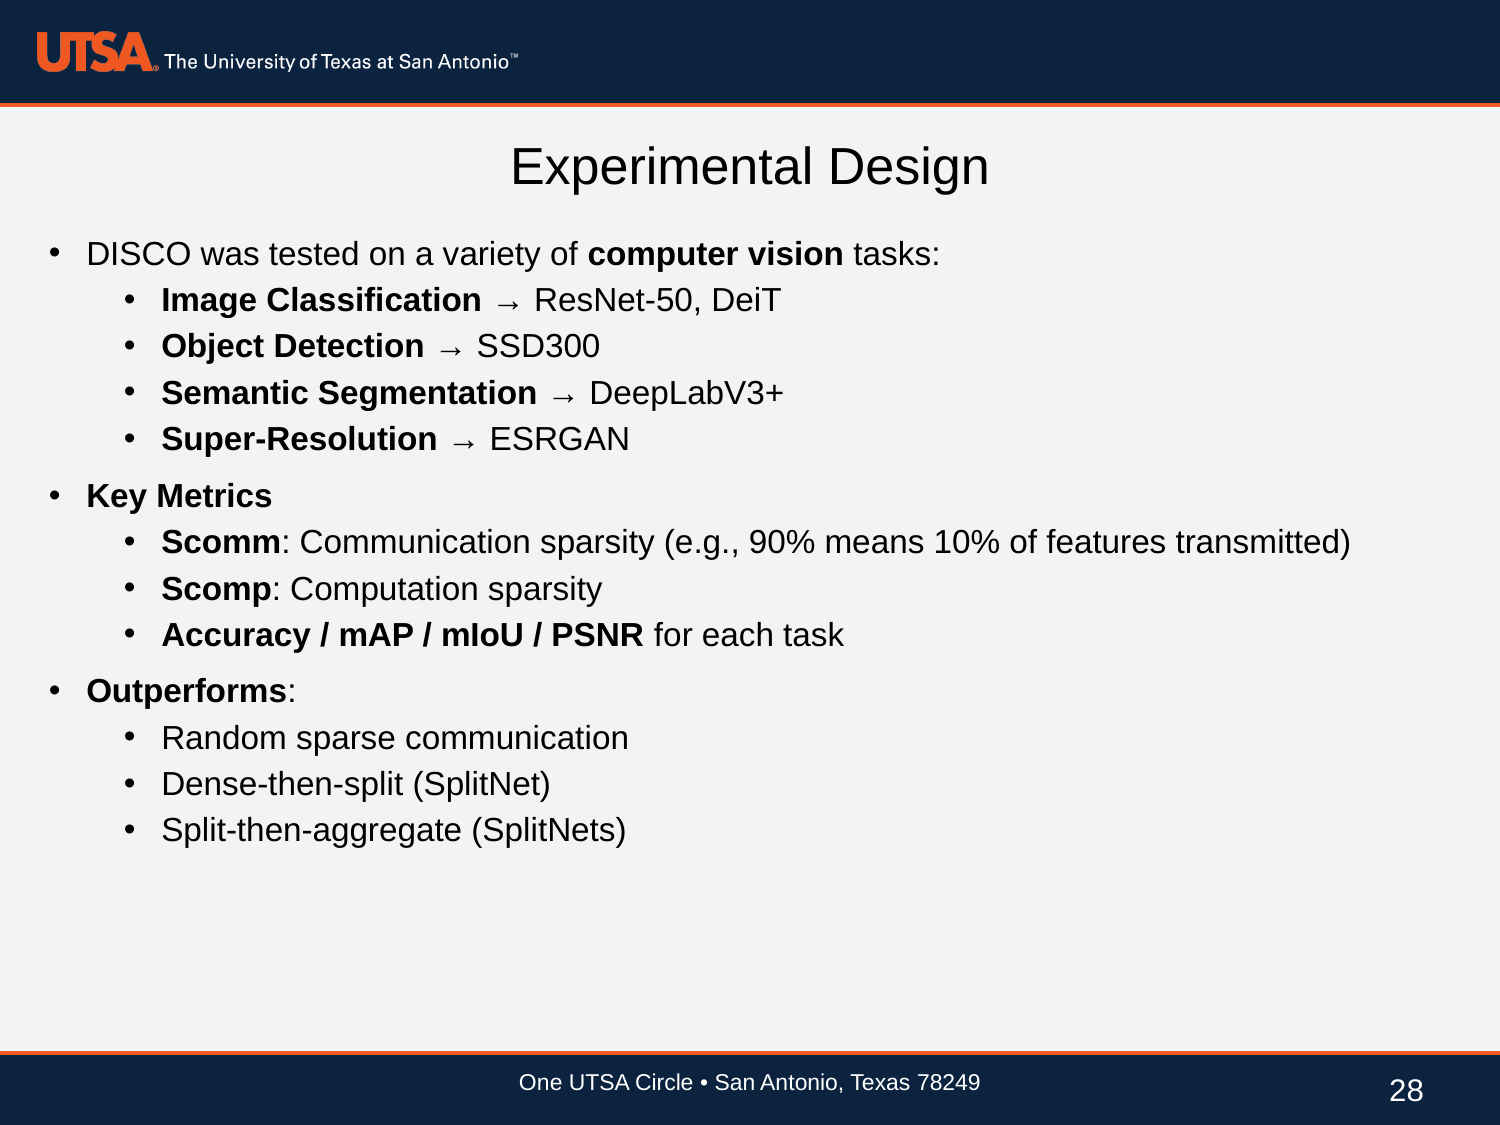

# Experimental Design
DISCO was tested on a variety of computer vision tasks:
Image Classification → ResNet-50, DeiT
Object Detection → SSD300
Semantic Segmentation → DeepLabV3+
Super-Resolution → ESRGAN
Key Metrics
Scomm: Communication sparsity (e.g., 90% means 10% of features transmitted)
Scomp: Computation sparsity
Accuracy / mAP / mIoU / PSNR for each task
Outperforms:
Random sparse communication
Dense-then-split (SplitNet)
Split-then-aggregate (SplitNets)

One UTSA Circle • San Antonio, Texas 78249

28